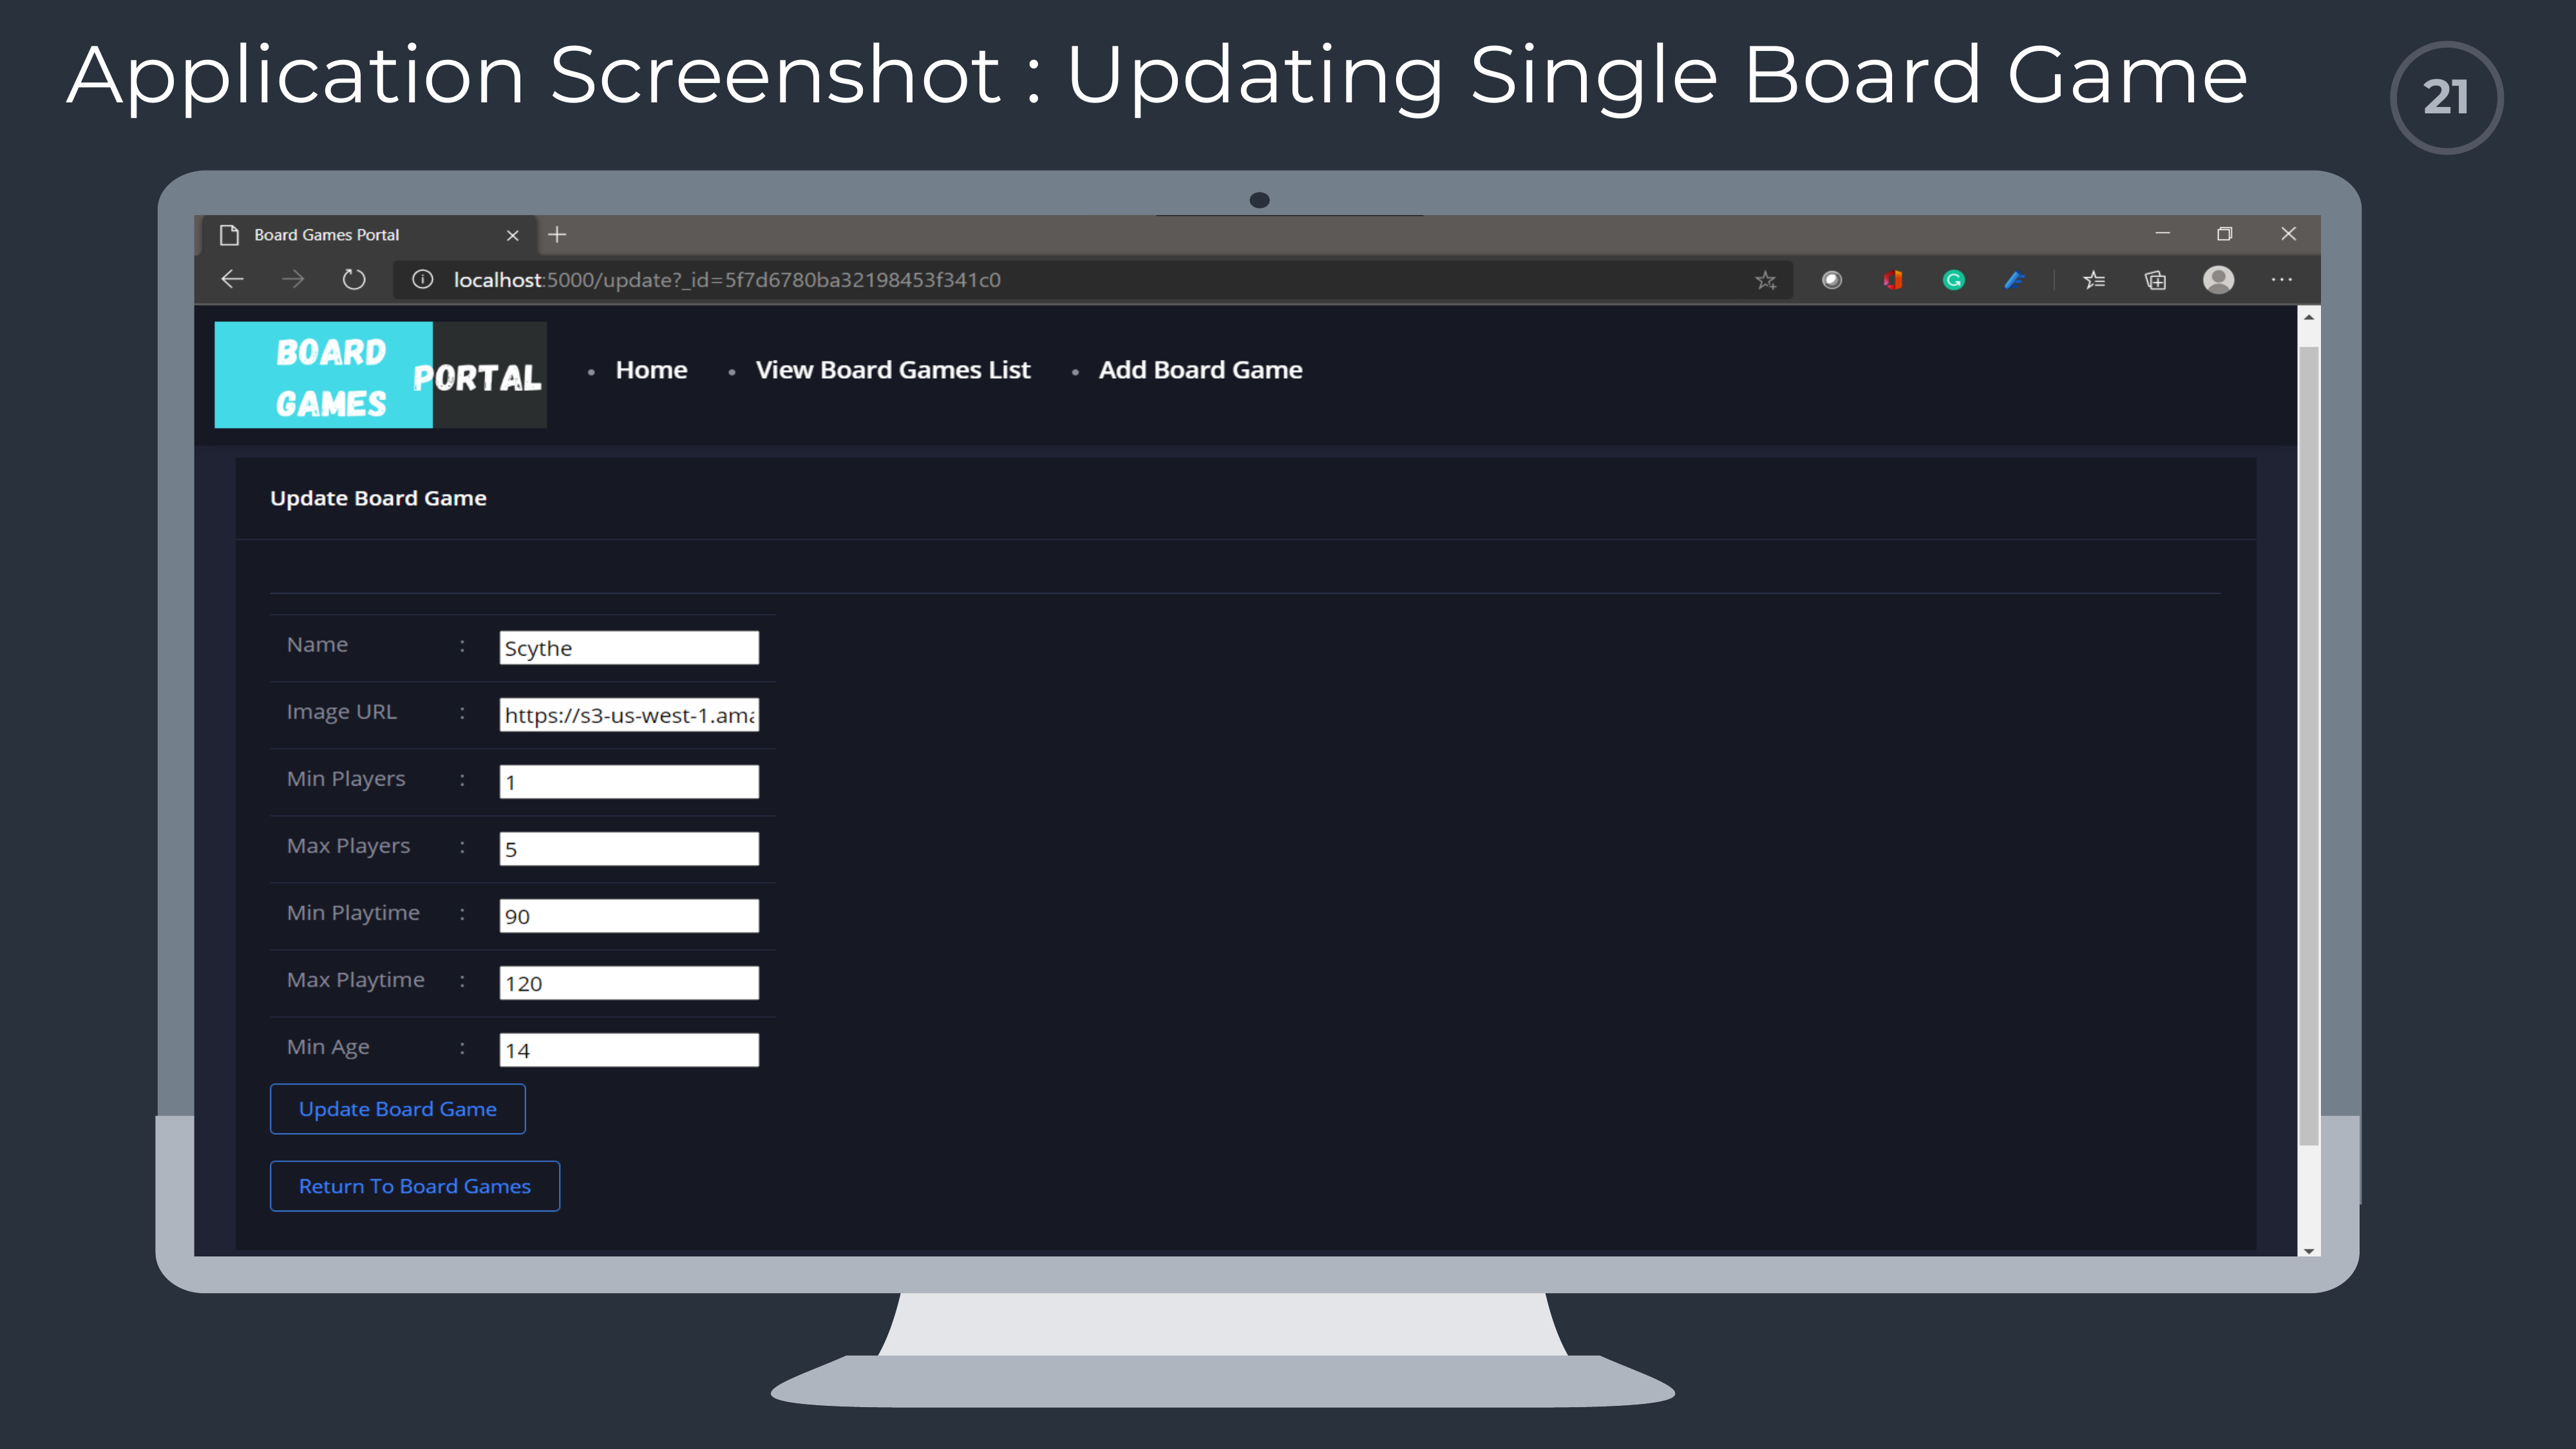

Application Screenshot : Updating Single Board Game
21